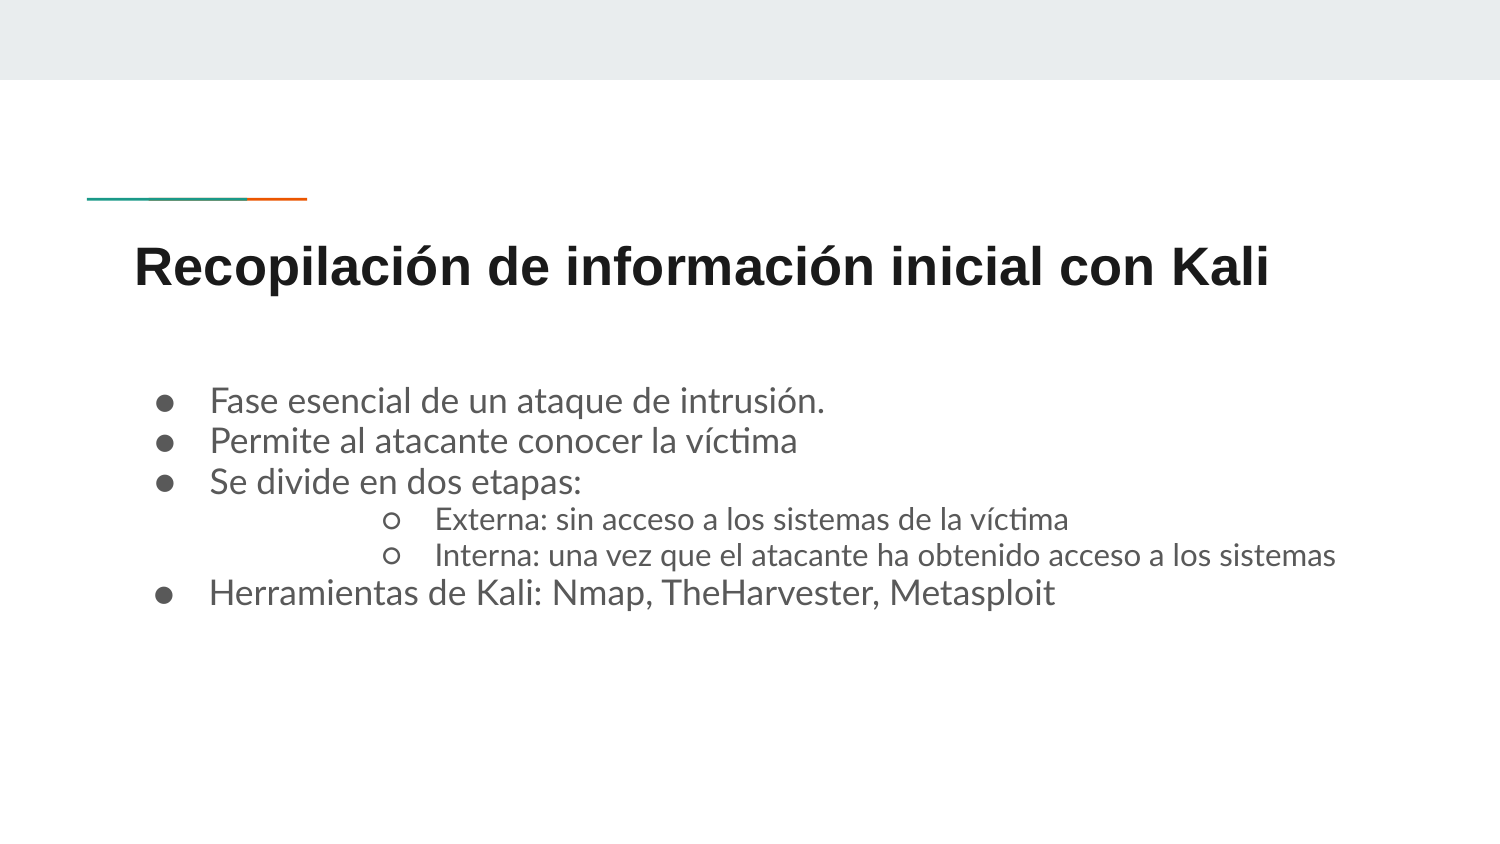

# Recopilación de información inicial con Kali

Fase esencial de un ataque de intrusión.
Permite al atacante conocer la víctima
Se divide en dos etapas:
Externa: sin acceso a los sistemas de la víctima
Interna: una vez que el atacante ha obtenido acceso a los sistemas
Herramientas de Kali: Nmap, TheHarvester, Metasploit